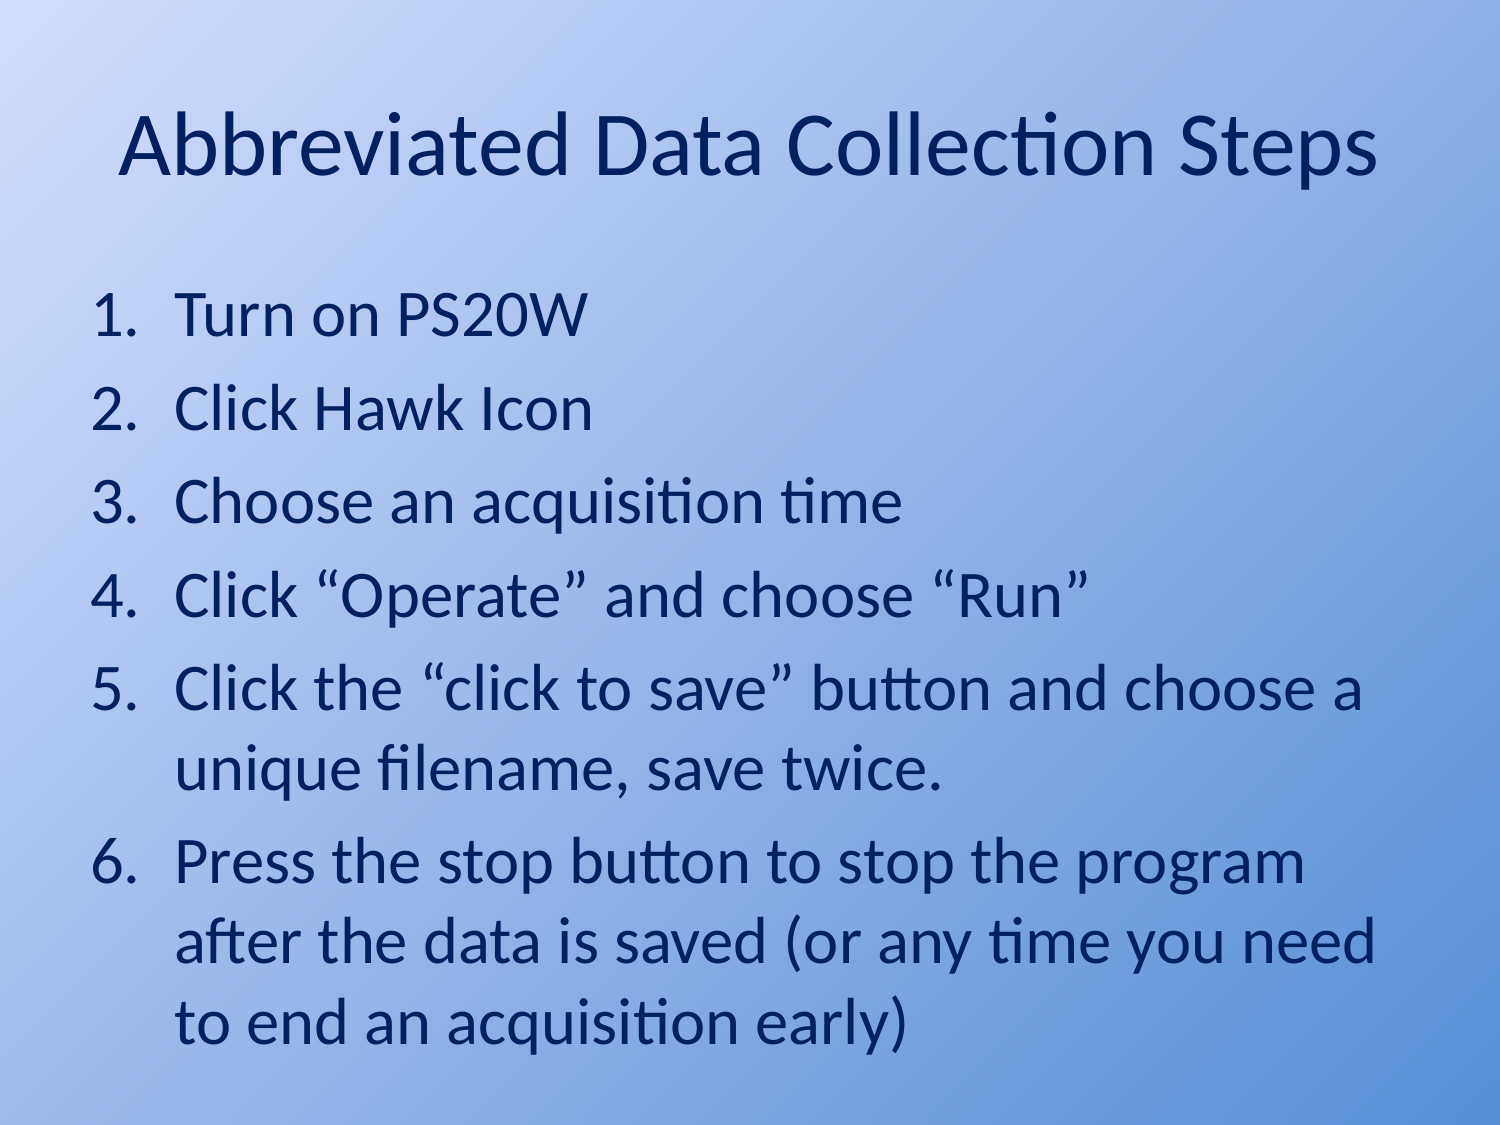

# Abbreviated Data Collection Steps
Turn on PS20W
Click Hawk Icon
Choose an acquisition time
Click “Operate” and choose “Run”
Click the “click to save” button and choose a unique filename, save twice.
Press the stop button to stop the program after the data is saved (or any time you need to end an acquisition early)